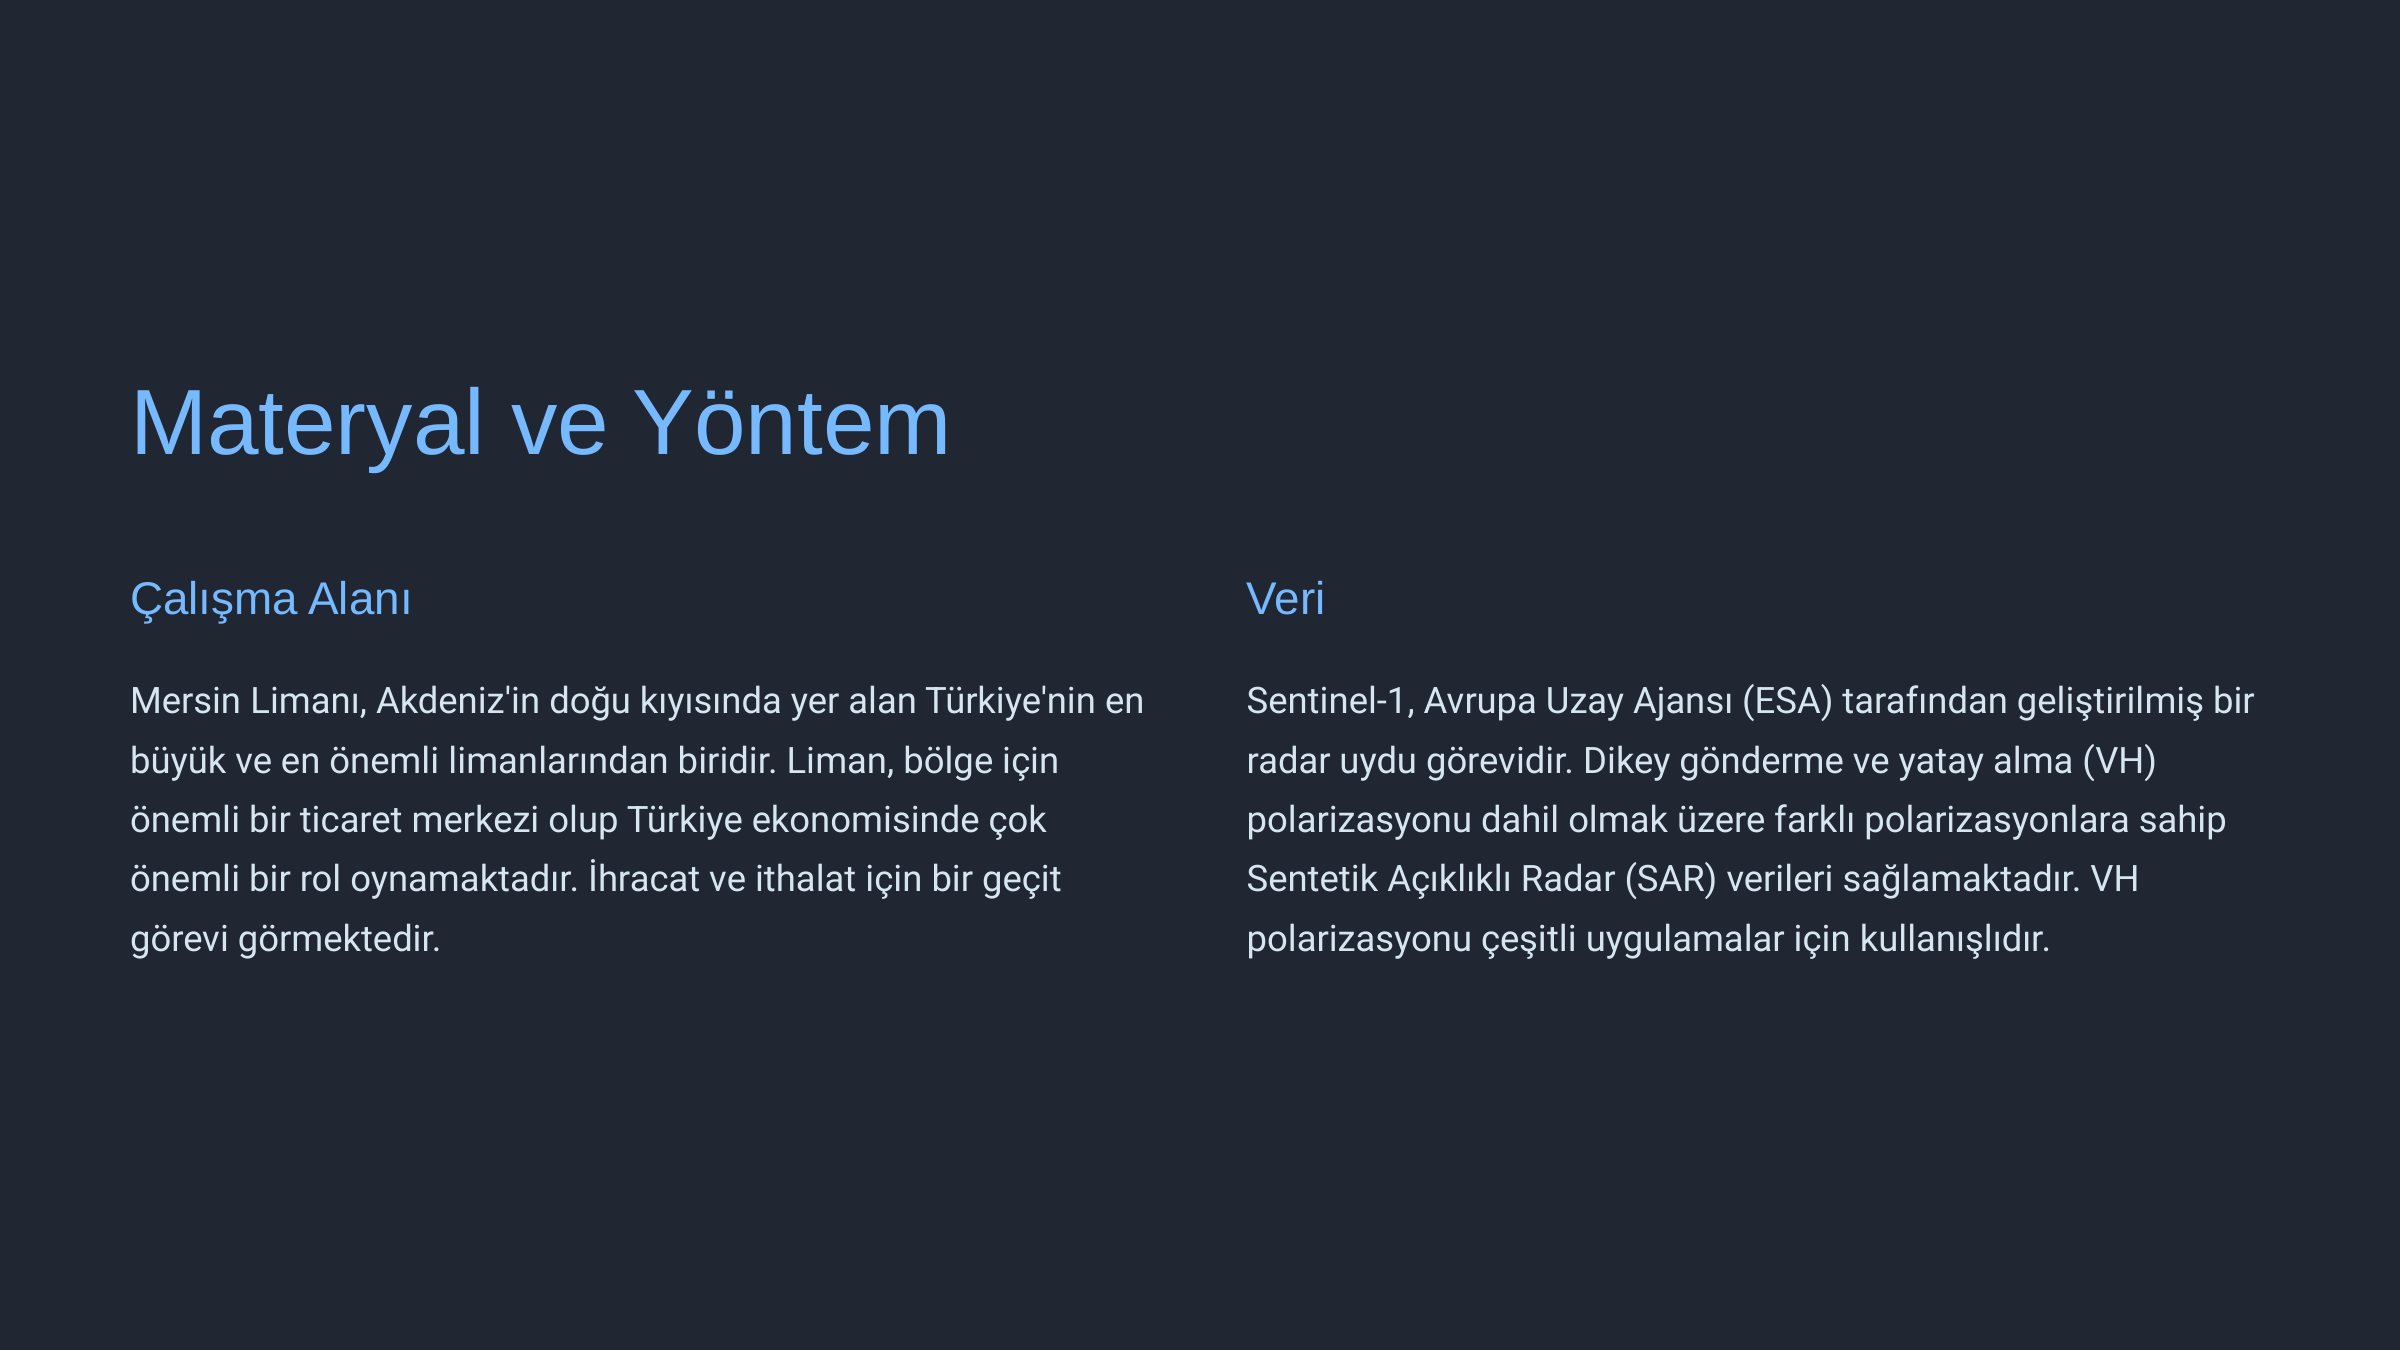

Materyal ve Yöntem
Çalışma Alanı
Veri
Mersin Limanı, Akdeniz'in doğu kıyısında yer alan Türkiye'nin en büyük ve en önemli limanlarından biridir. Liman, bölge için önemli bir ticaret merkezi olup Türkiye ekonomisinde çok önemli bir rol oynamaktadır. İhracat ve ithalat için bir geçit görevi görmektedir.
Sentinel-1, Avrupa Uzay Ajansı (ESA) tarafından geliştirilmiş bir radar uydu görevidir. Dikey gönderme ve yatay alma (VH) polarizasyonu dahil olmak üzere farklı polarizasyonlara sahip Sentetik Açıklıklı Radar (SAR) verileri sağlamaktadır. VH polarizasyonu çeşitli uygulamalar için kullanışlıdır.